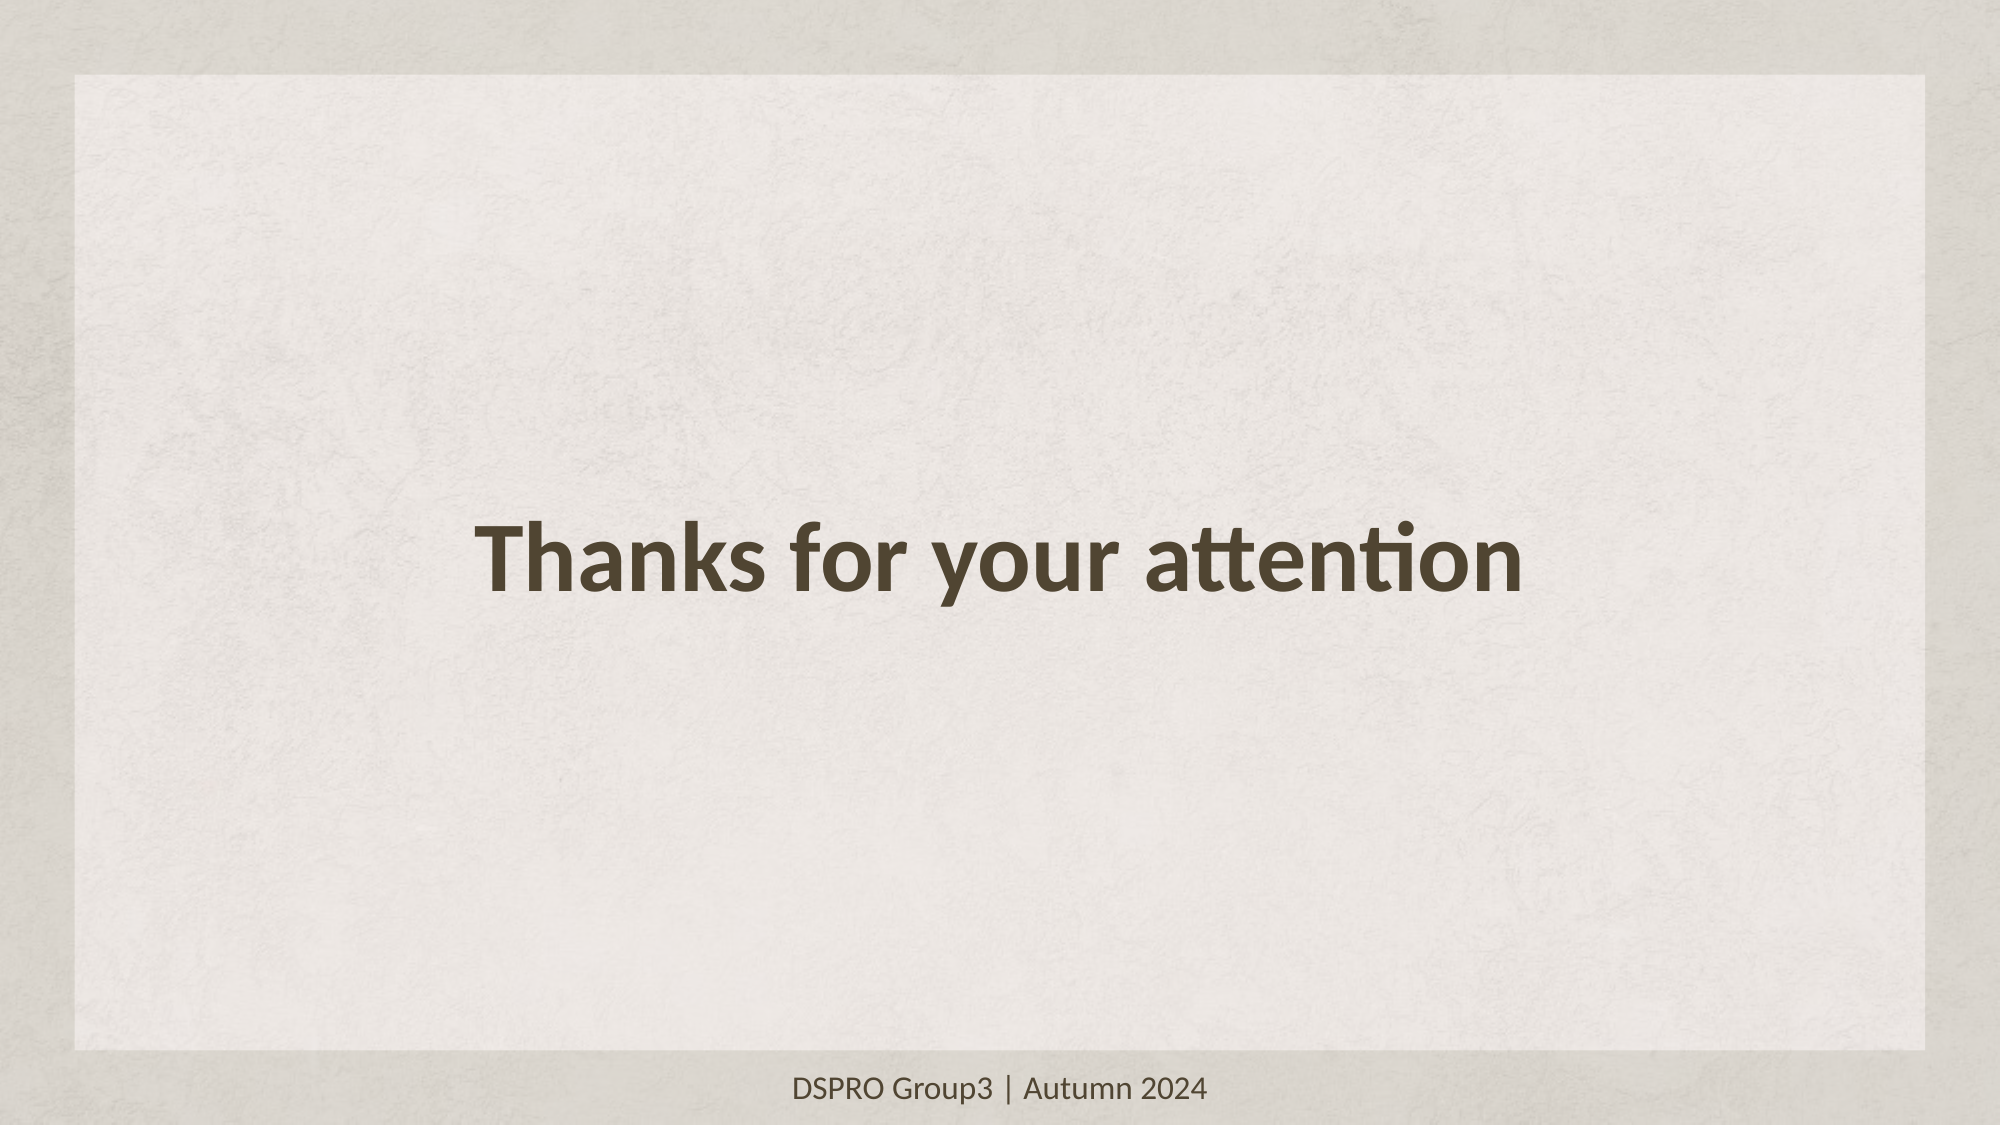

# Thanks for your attention
DSPRO Group3 | Autumn 2024